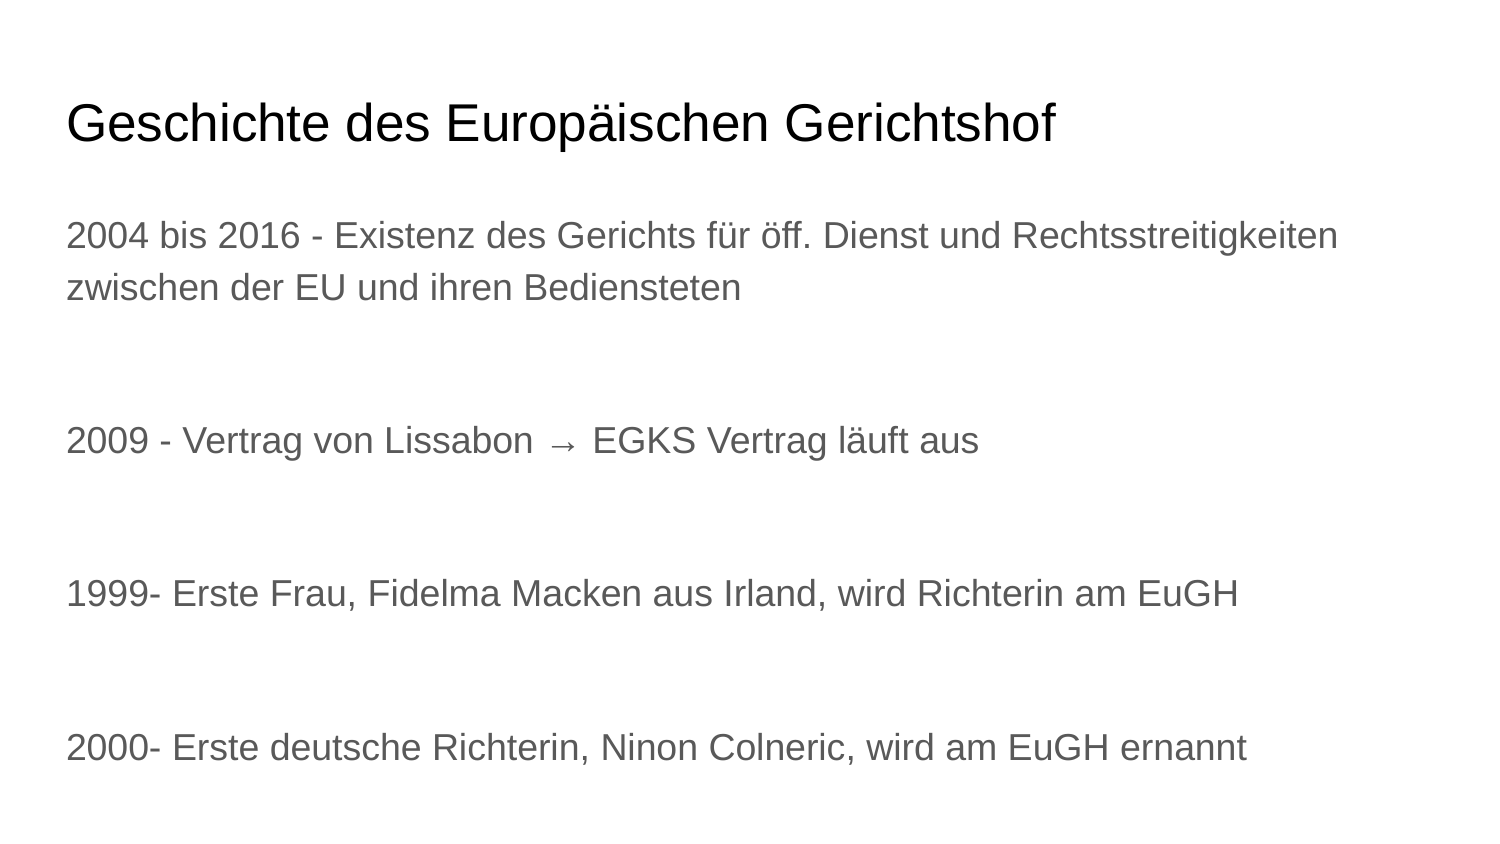

# Geschichte des Europäischen Gerichtshof
2004 bis 2016 - Existenz des Gerichts für öff. Dienst und Rechtsstreitigkeiten zwischen der EU und ihren Bediensteten

2009 - Vertrag von Lissabon → EGKS Vertrag läuft aus

1999- Erste Frau, Fidelma Macken aus Irland, wird Richterin am EuGH

2000- Erste deutsche Richterin, Ninon Colneric, wird am EuGH ernannt